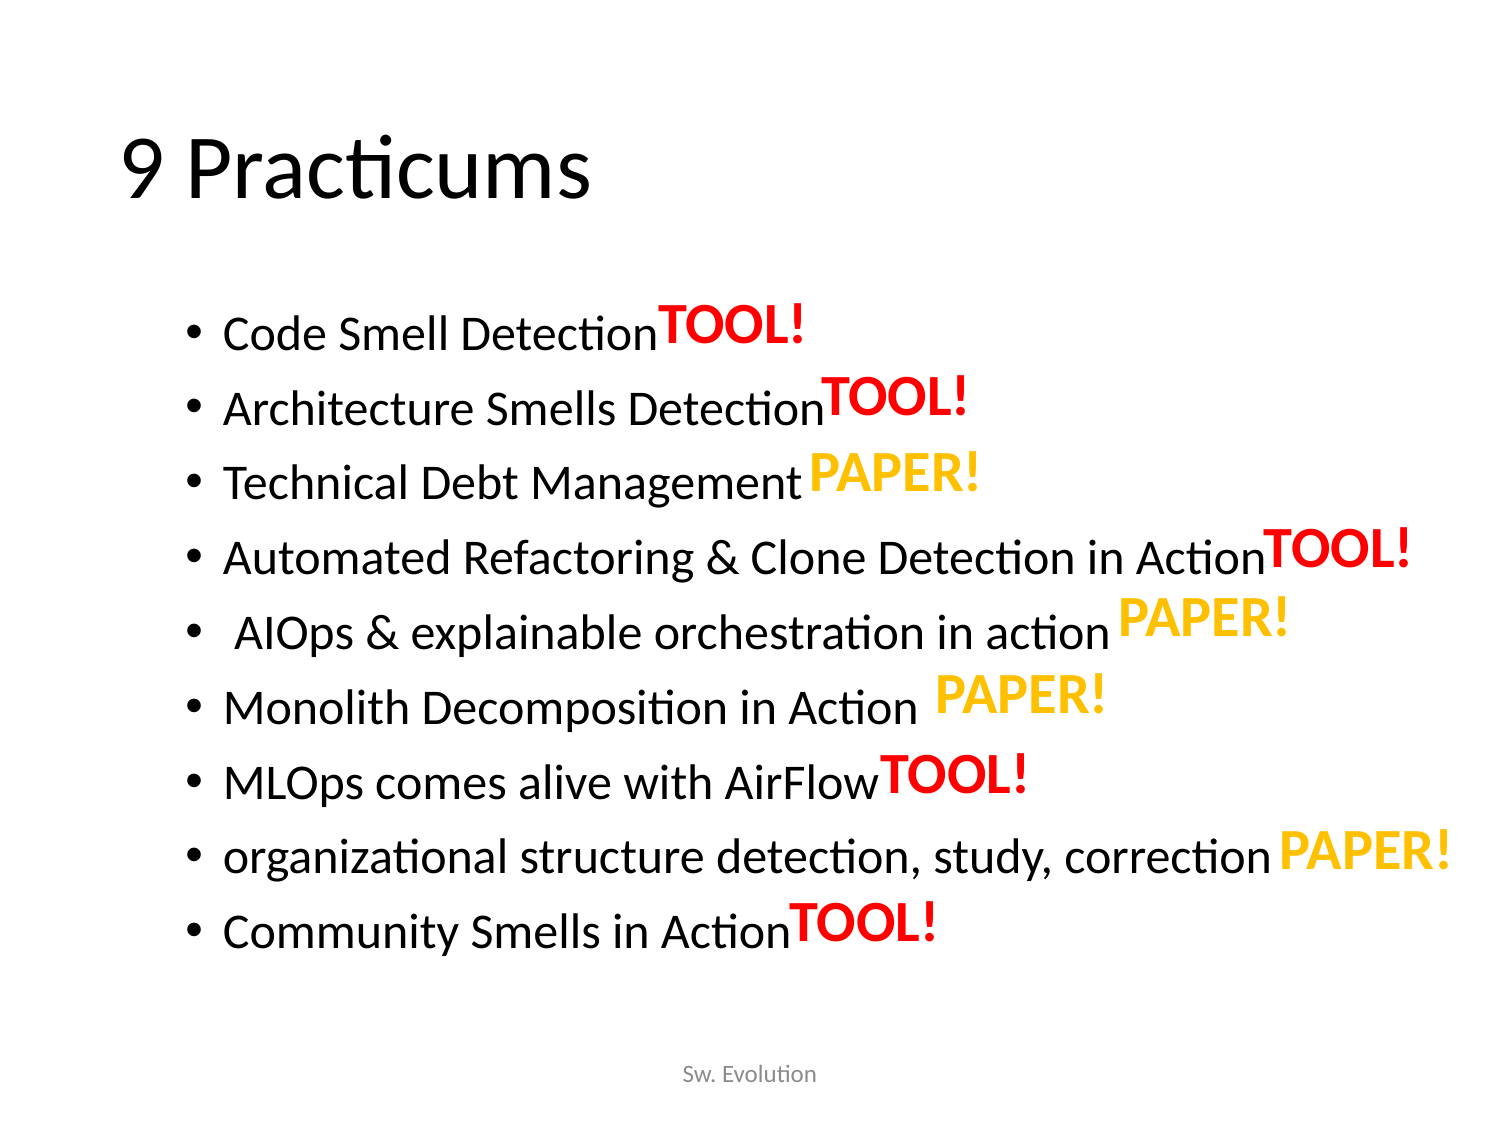

# 9 Practicums
TOOL!
Code Smell Detection
Architecture Smells Detection
Technical Debt Management
Automated Refactoring & Clone Detection in Action
 AIOps & explainable orchestration in action
Monolith Decomposition in Action
MLOps comes alive with AirFlow
organizational structure detection, study, correction
Community Smells in Action
TOOL!
PAPER!
TOOL!
PAPER!
PAPER!
TOOL!
PAPER!
TOOL!
Sw. Evolution